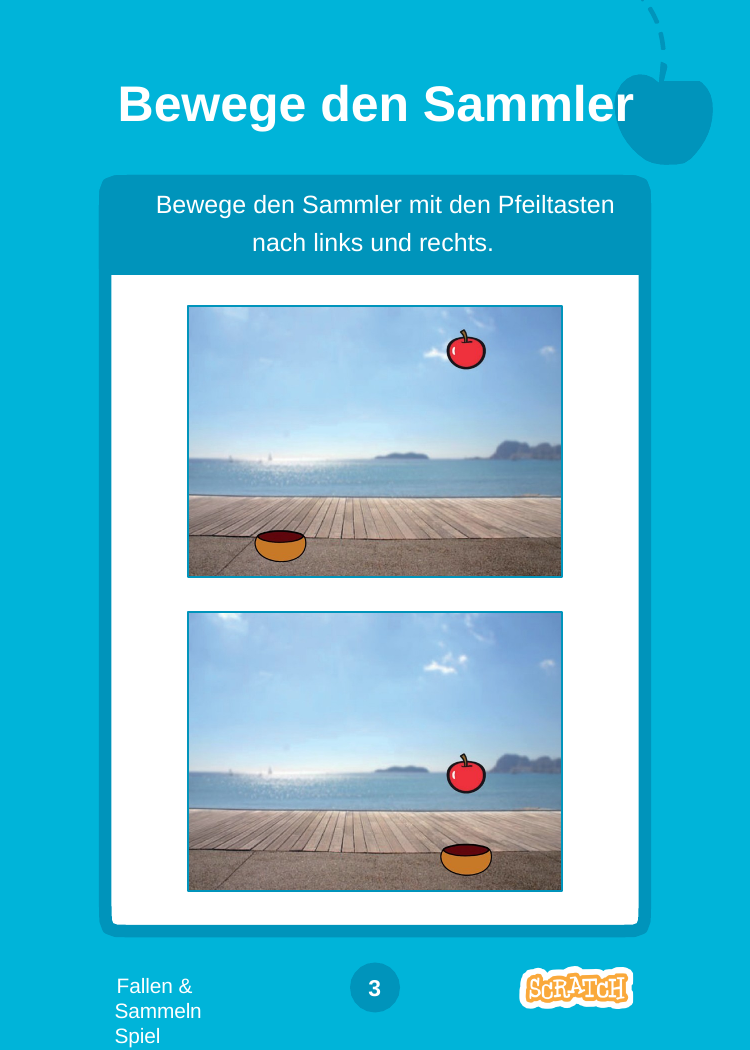

# Bewege den Sammler

Bewege den Sammler mit den Pfeiltasten nach links und rechts.

Fallen & Sammeln Spiel
3